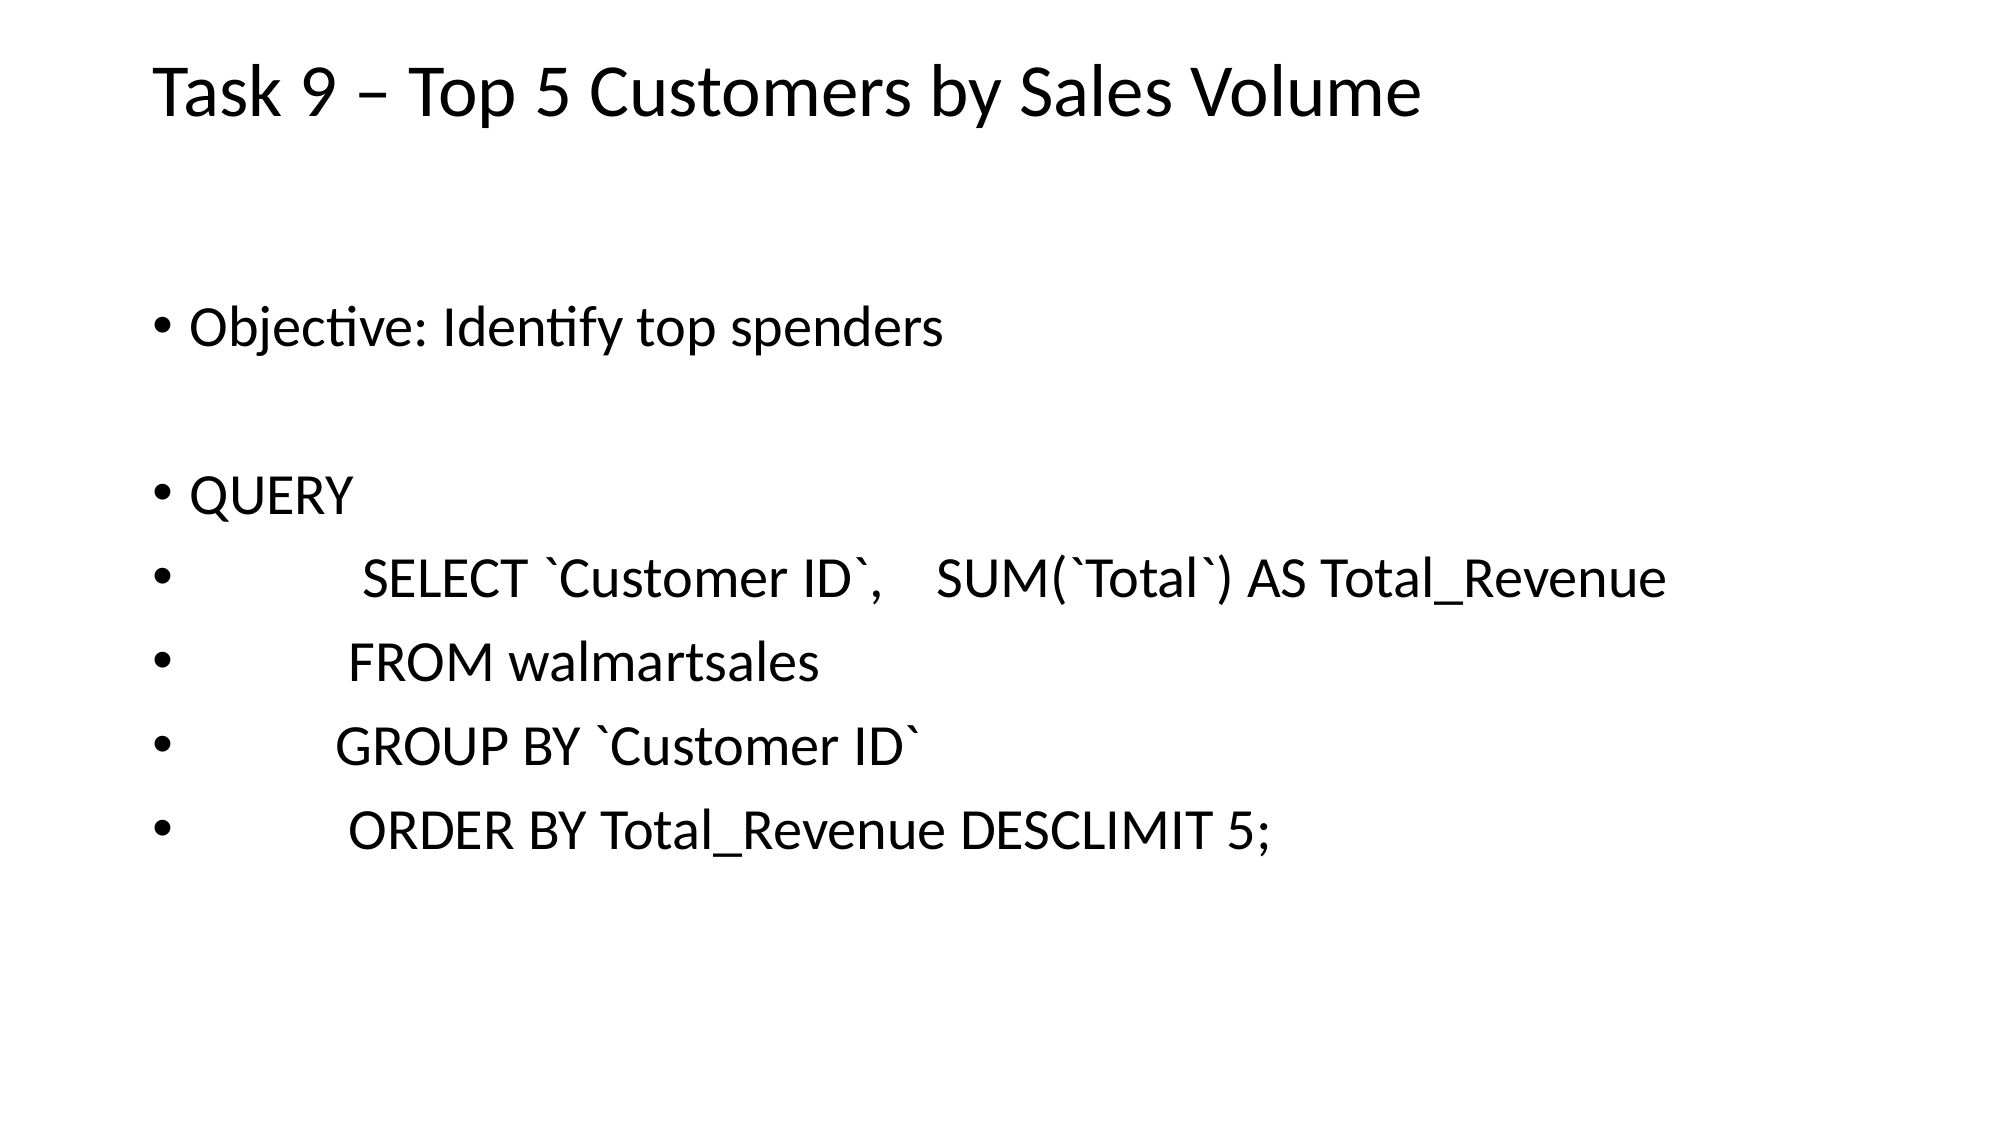

# Task 9 – Top 5 Customers by Sales Volume

Objective: Identify top spenders

QUERY
             SELECT `Customer ID`,    SUM(`Total`) AS Total_Revenue
            FROM walmartsales
           GROUP BY `Customer ID`
            ORDER BY Total_Revenue DESCLIMIT 5;